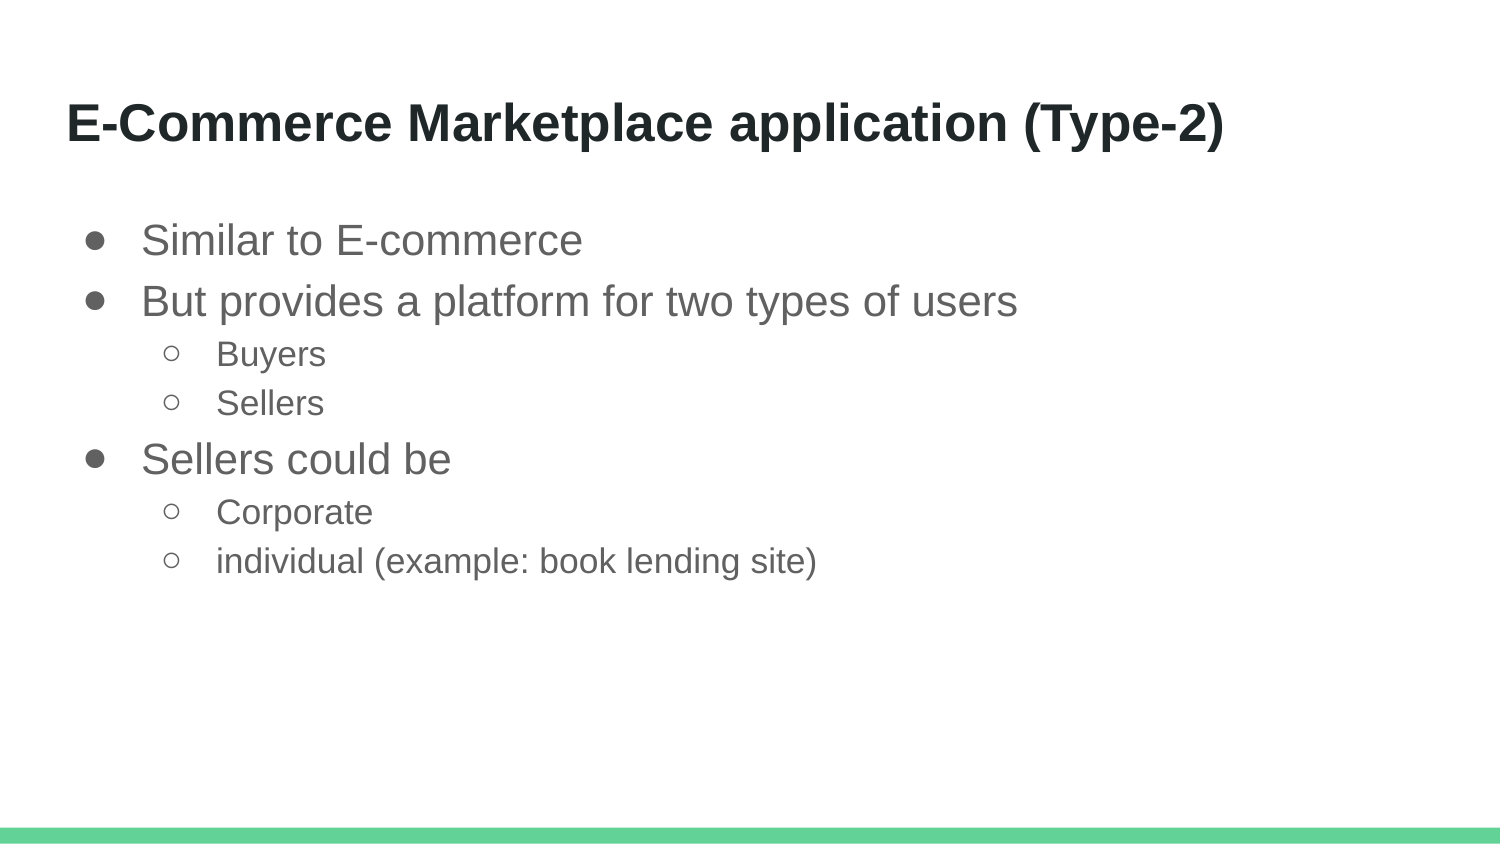

# E-Commerce Marketplace application (Type-2)
Similar to E-commerce
But provides a platform for two types of users
Buyers
Sellers
Sellers could be
Corporate
individual (example: book lending site)